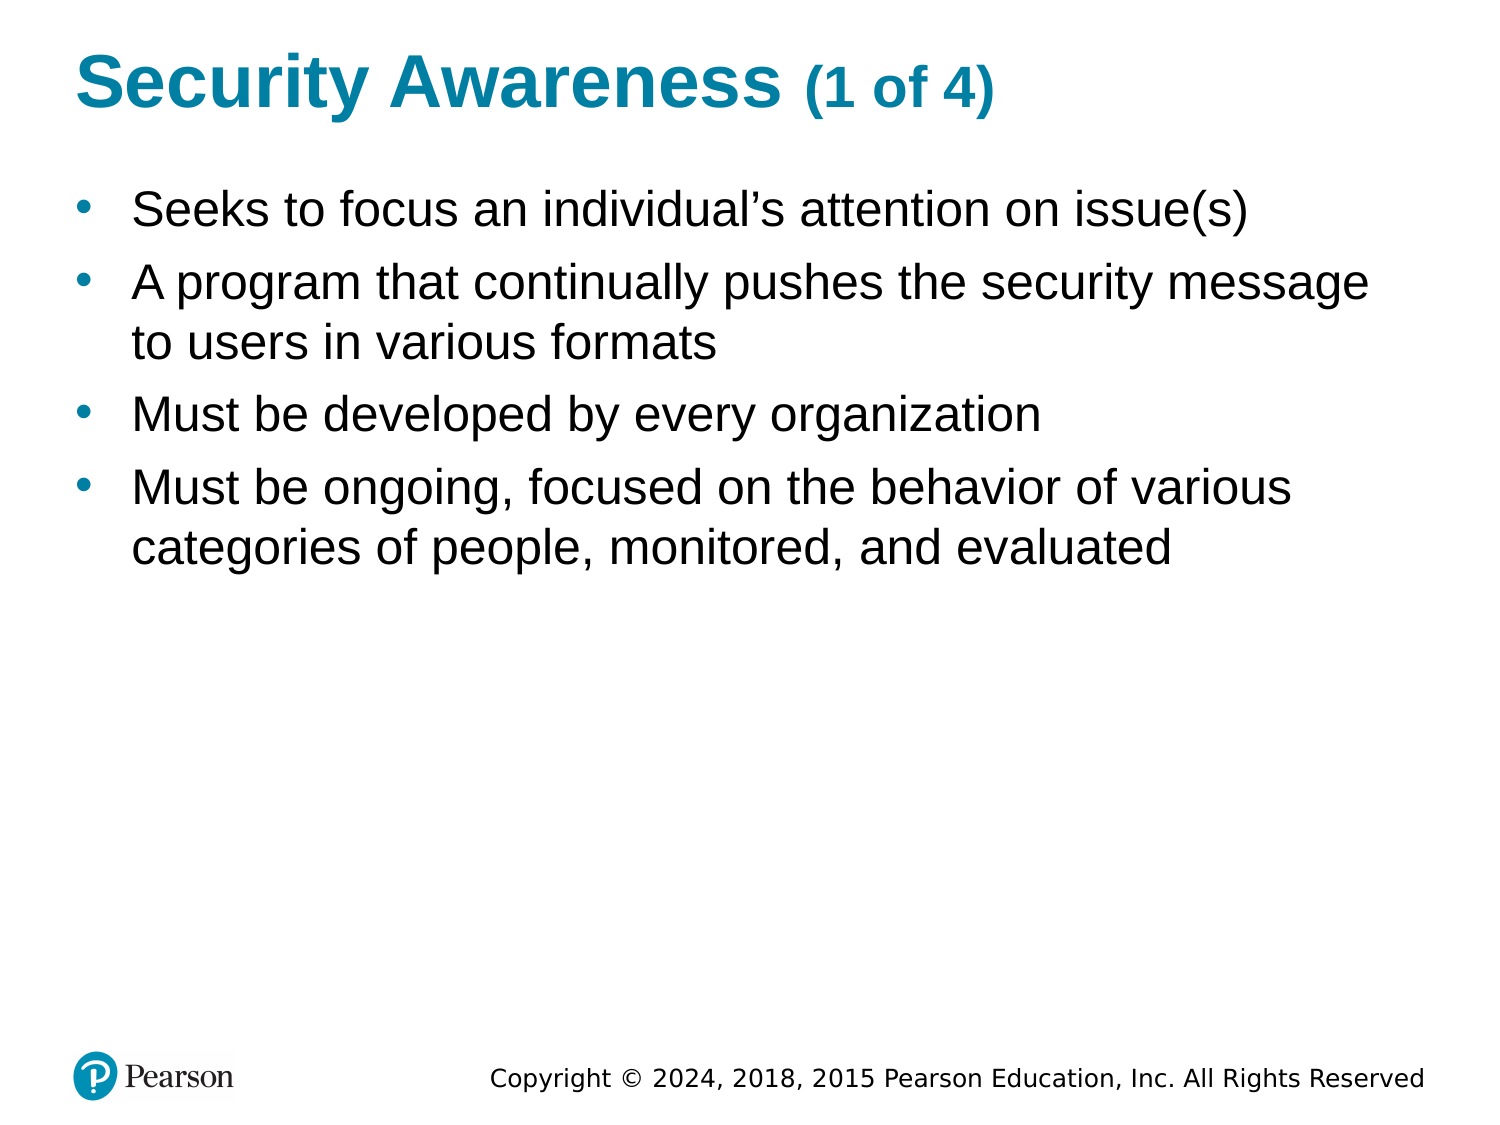

# Security Awareness (1 of 4)
Seeks to focus an individual’s attention on issue(s)
A program that continually pushes the security message to users in various formats
Must be developed by every organization
Must be ongoing, focused on the behavior of various categories of people, monitored, and evaluated